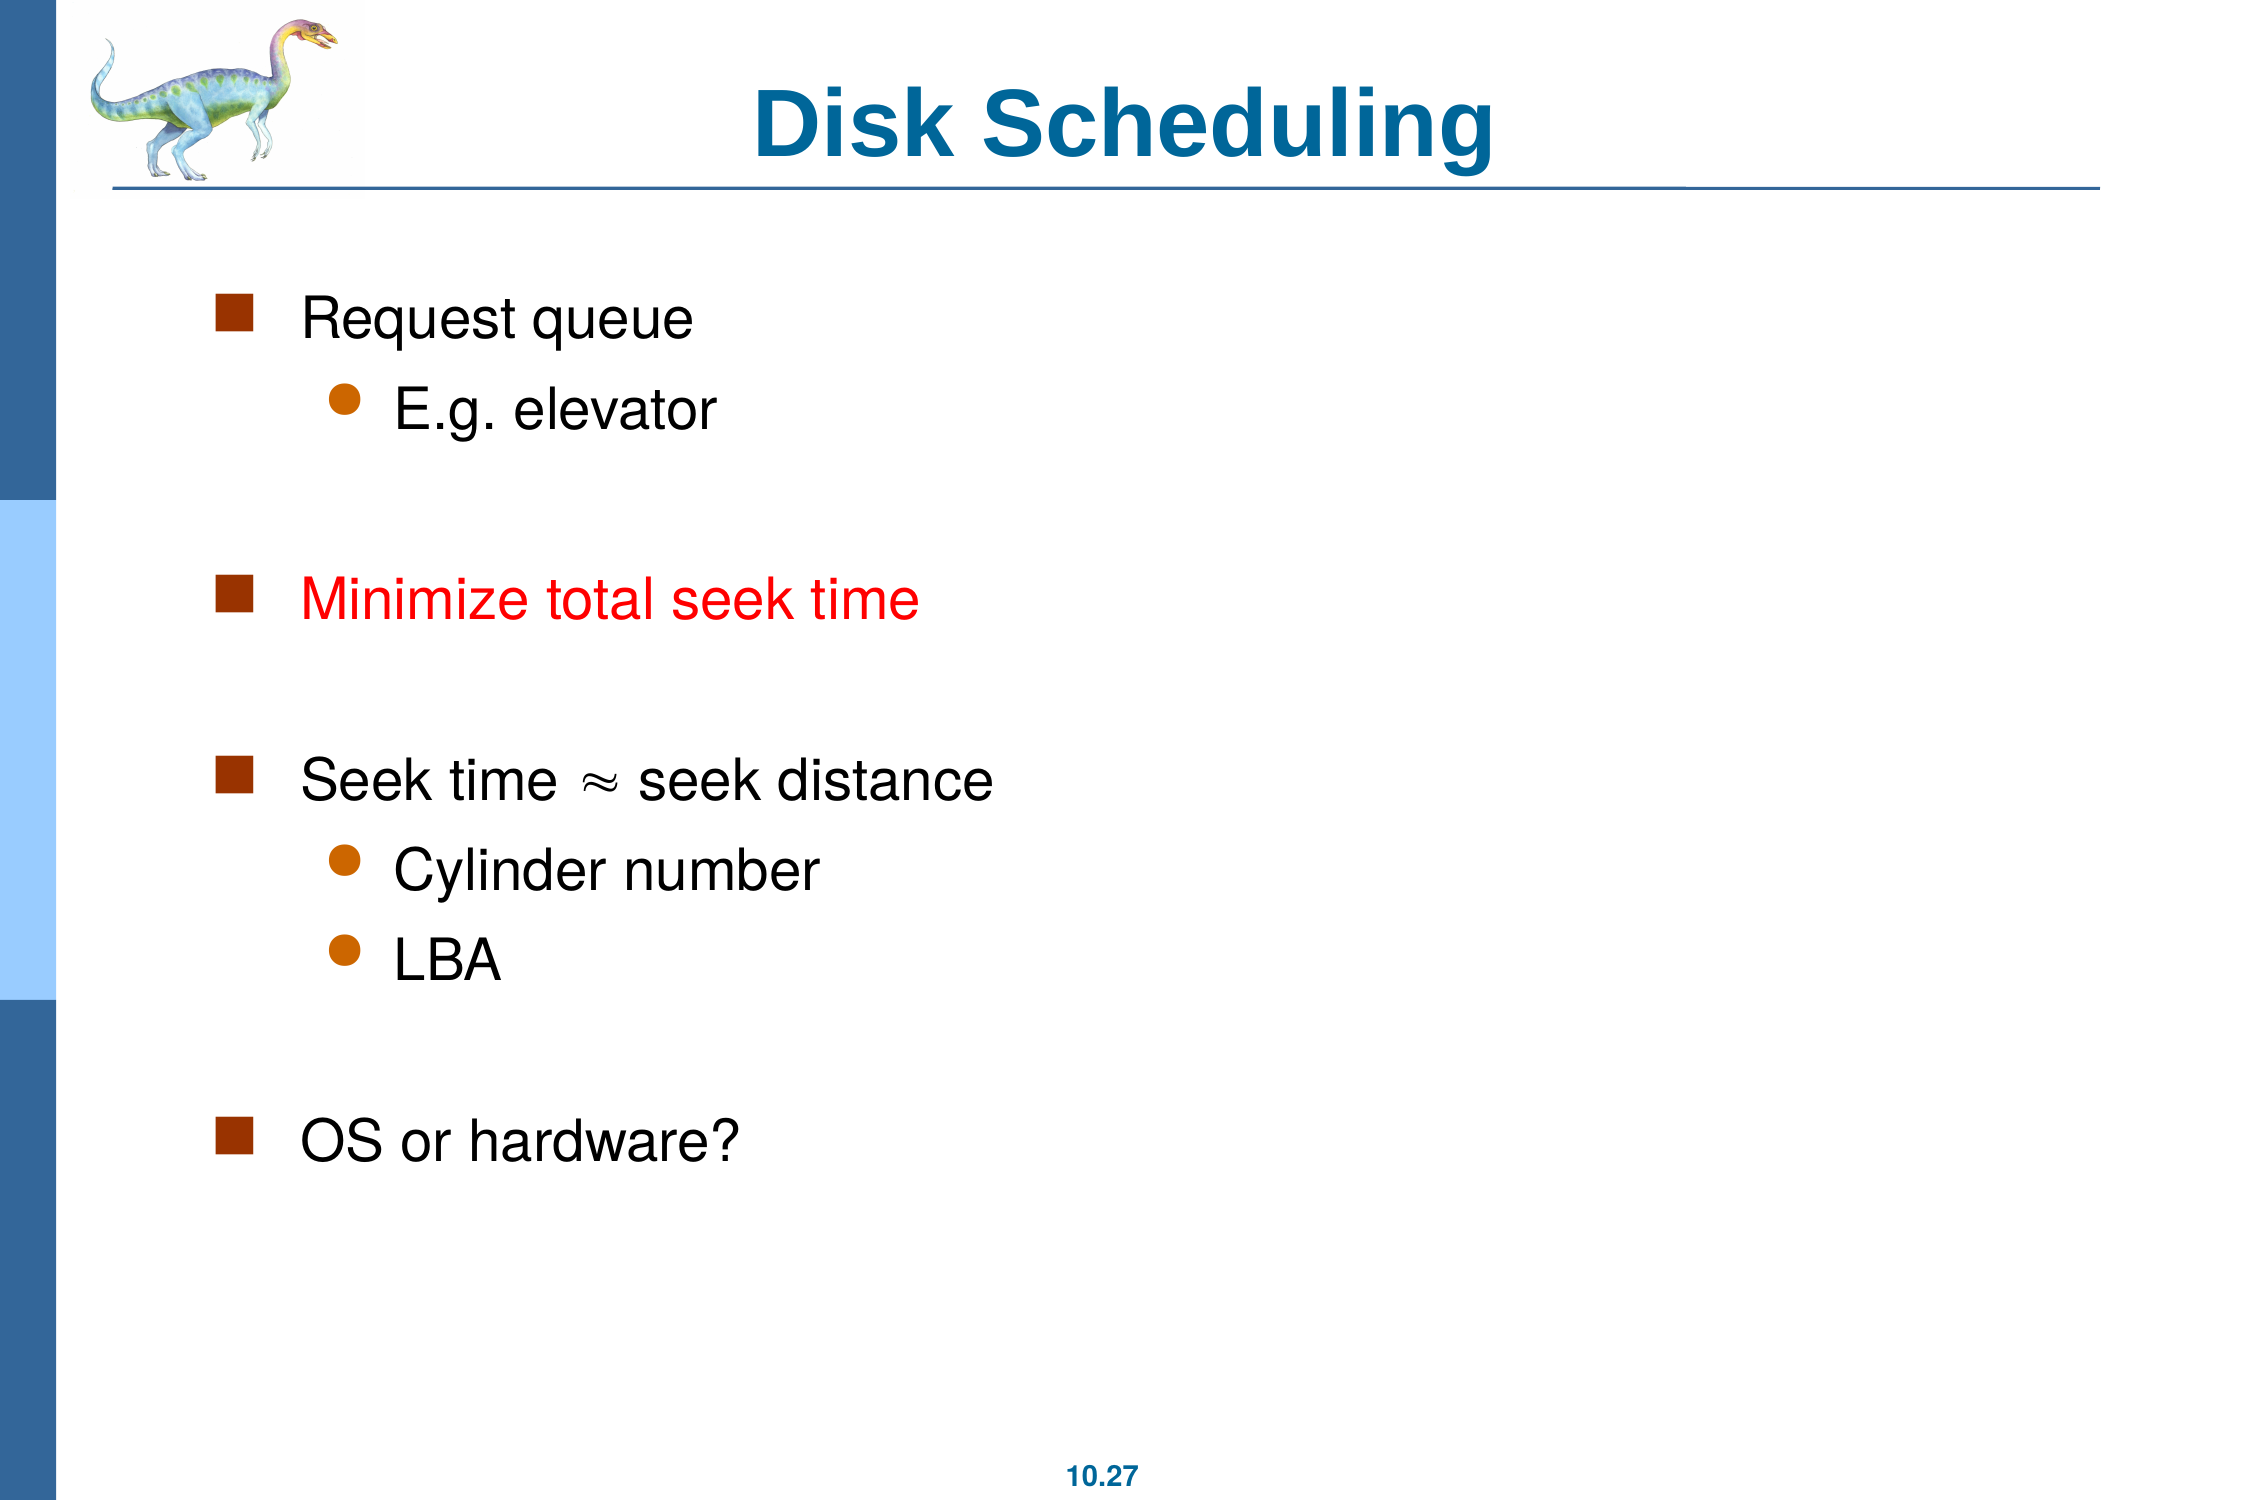

# Disk Scheduling
Request queue
E.g. elevator

Minimize total seek time

Seek time ≈ seek distance
Cylinder number
LBA

OS or hardware?